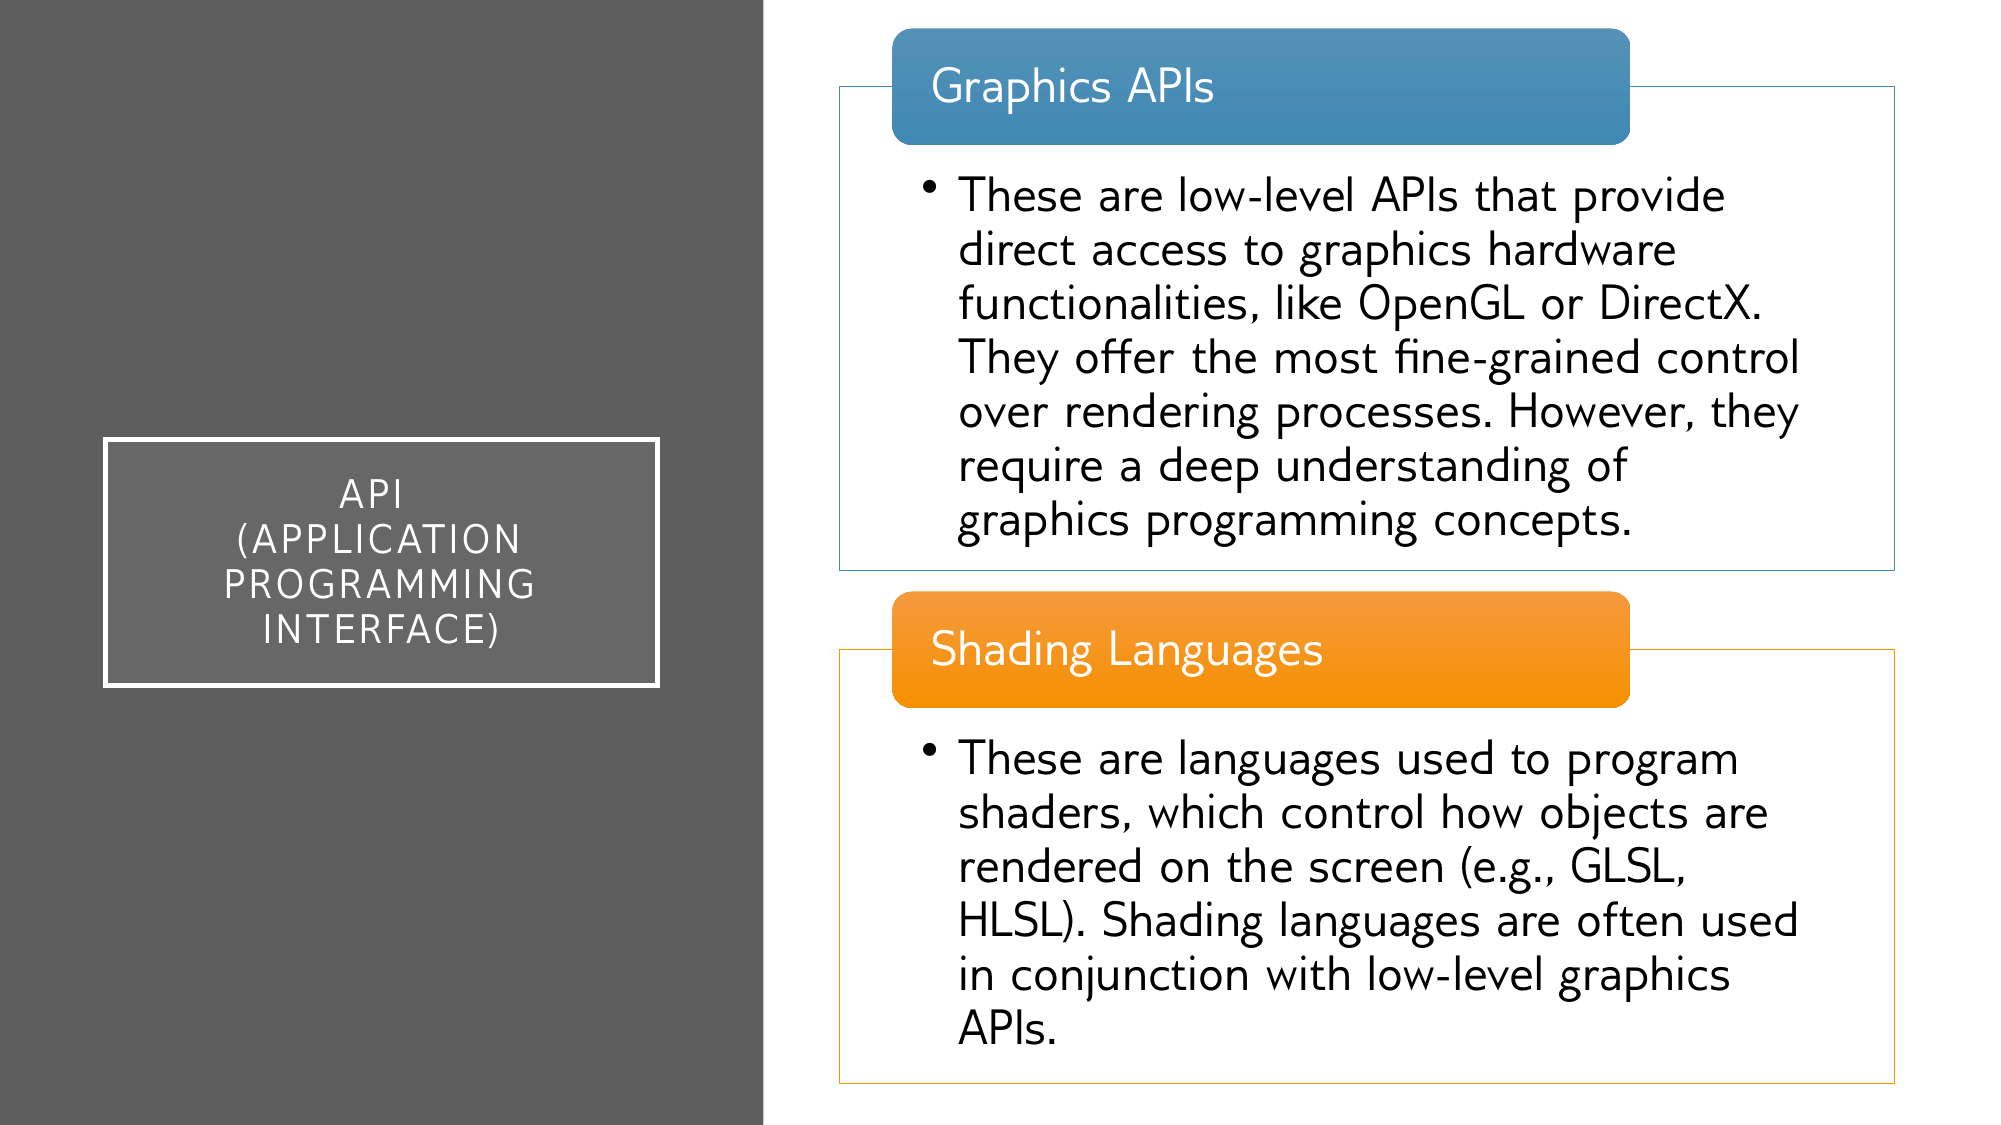

These are low-level APIs that provide direct access to graphics hardware functionalities, like OpenGL or DirectX. They offer the most fine-grained control over rendering processes. However, they require a deep understanding of graphics programming concepts.
Graphics APIs
These are languages used to program shaders, which control how objects are rendered on the screen (e.g., GLSL, HLSL). Shading languages are often used in conjunction with low-level graphics APIs.
Shading Languages
# API (Application Programming Interface)